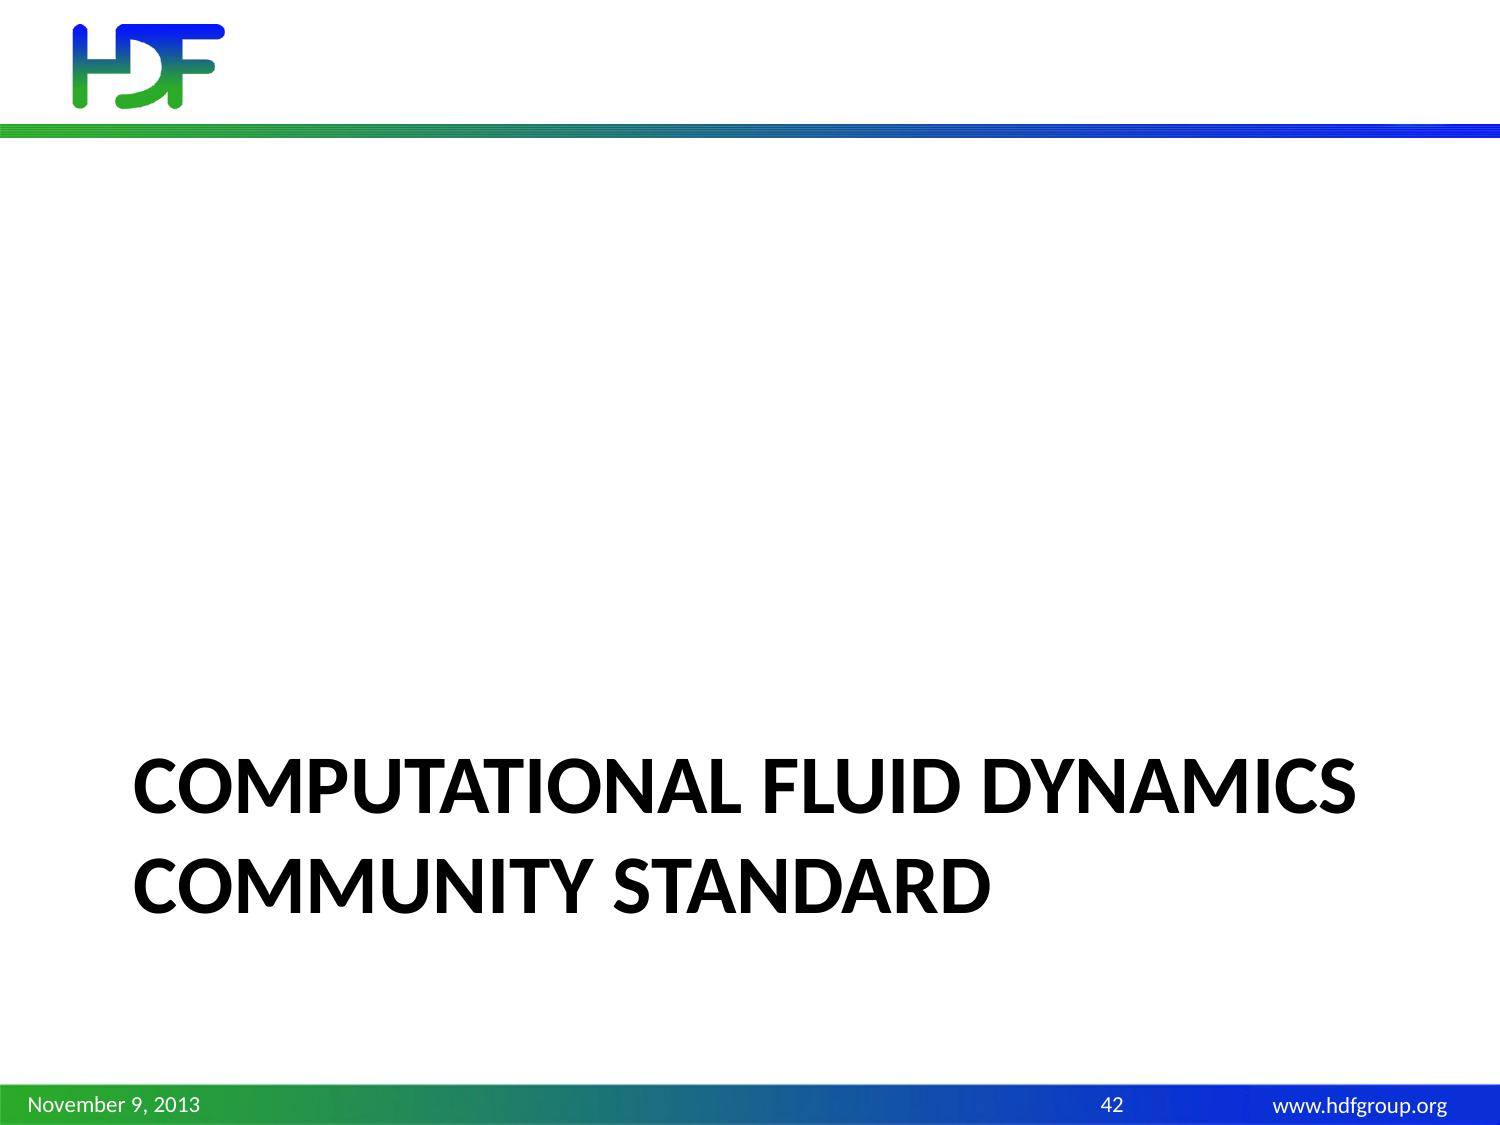

# Computational Fluid Dynamics Community Standard
November 9, 2013
42